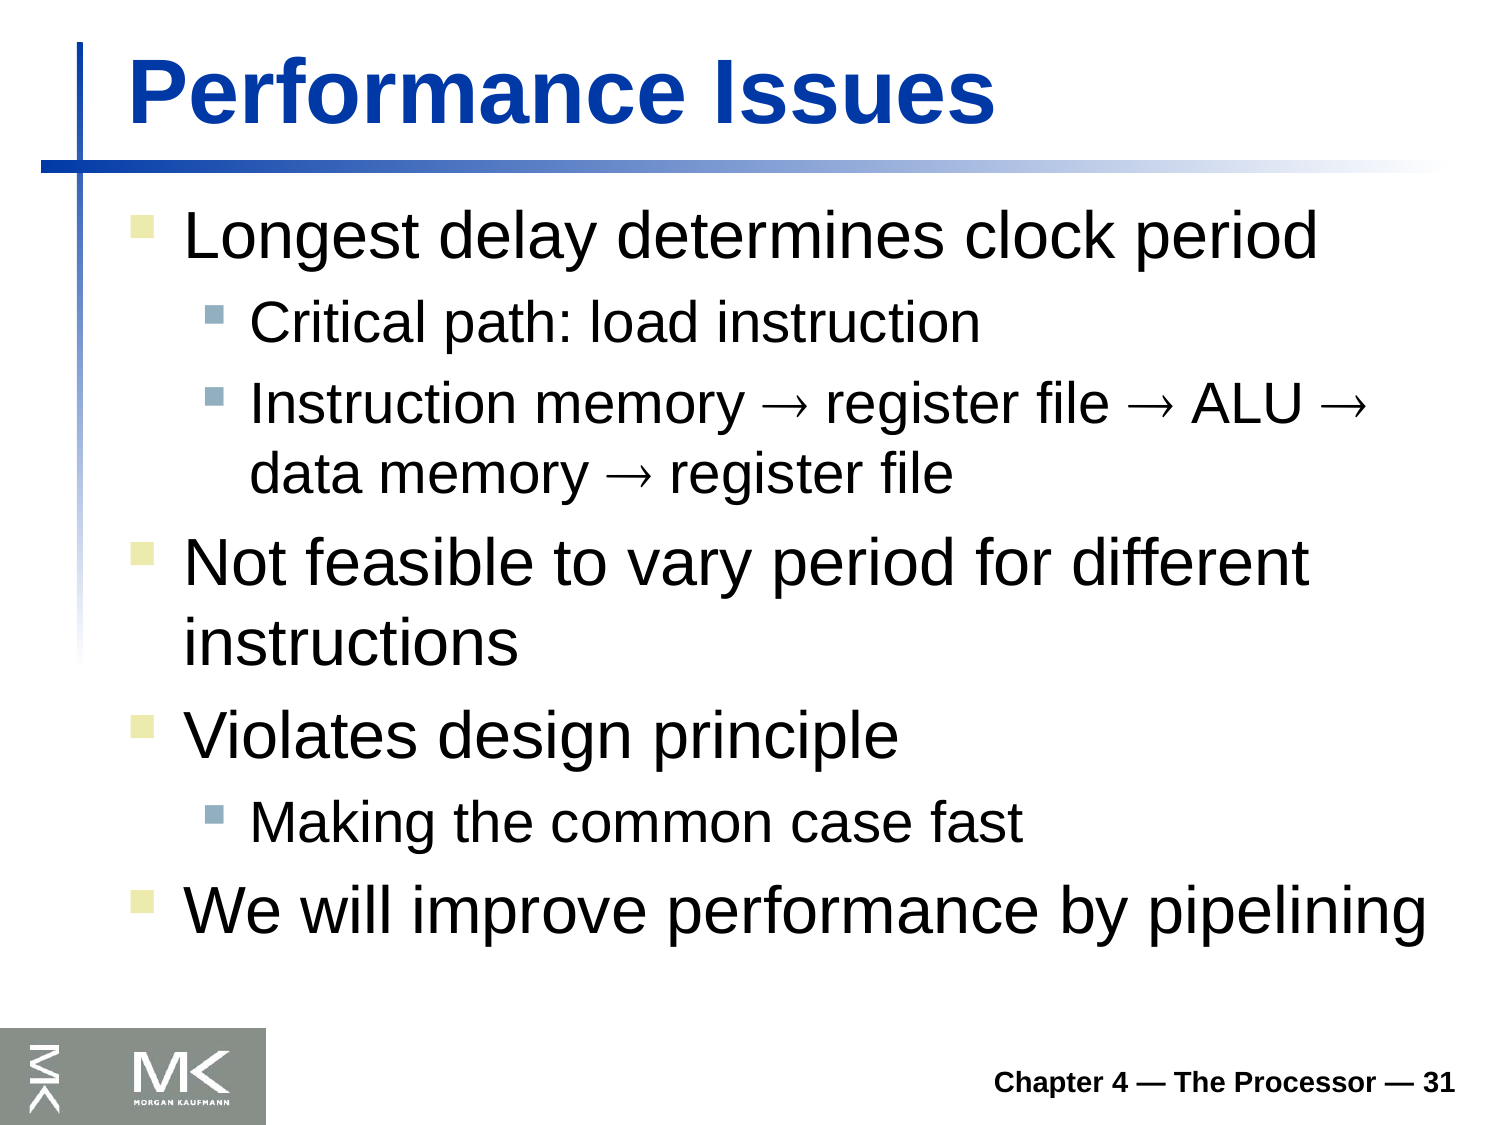

# Performance Issues
Longest delay determines clock period
Critical path: load instruction
Instruction memory → register file → ALU → data memory → register file
Not feasible to vary period for different instructions
Violates design principle
Making the common case fast
We will improve performance by pipelining
Chapter 4 — The Processor — 31